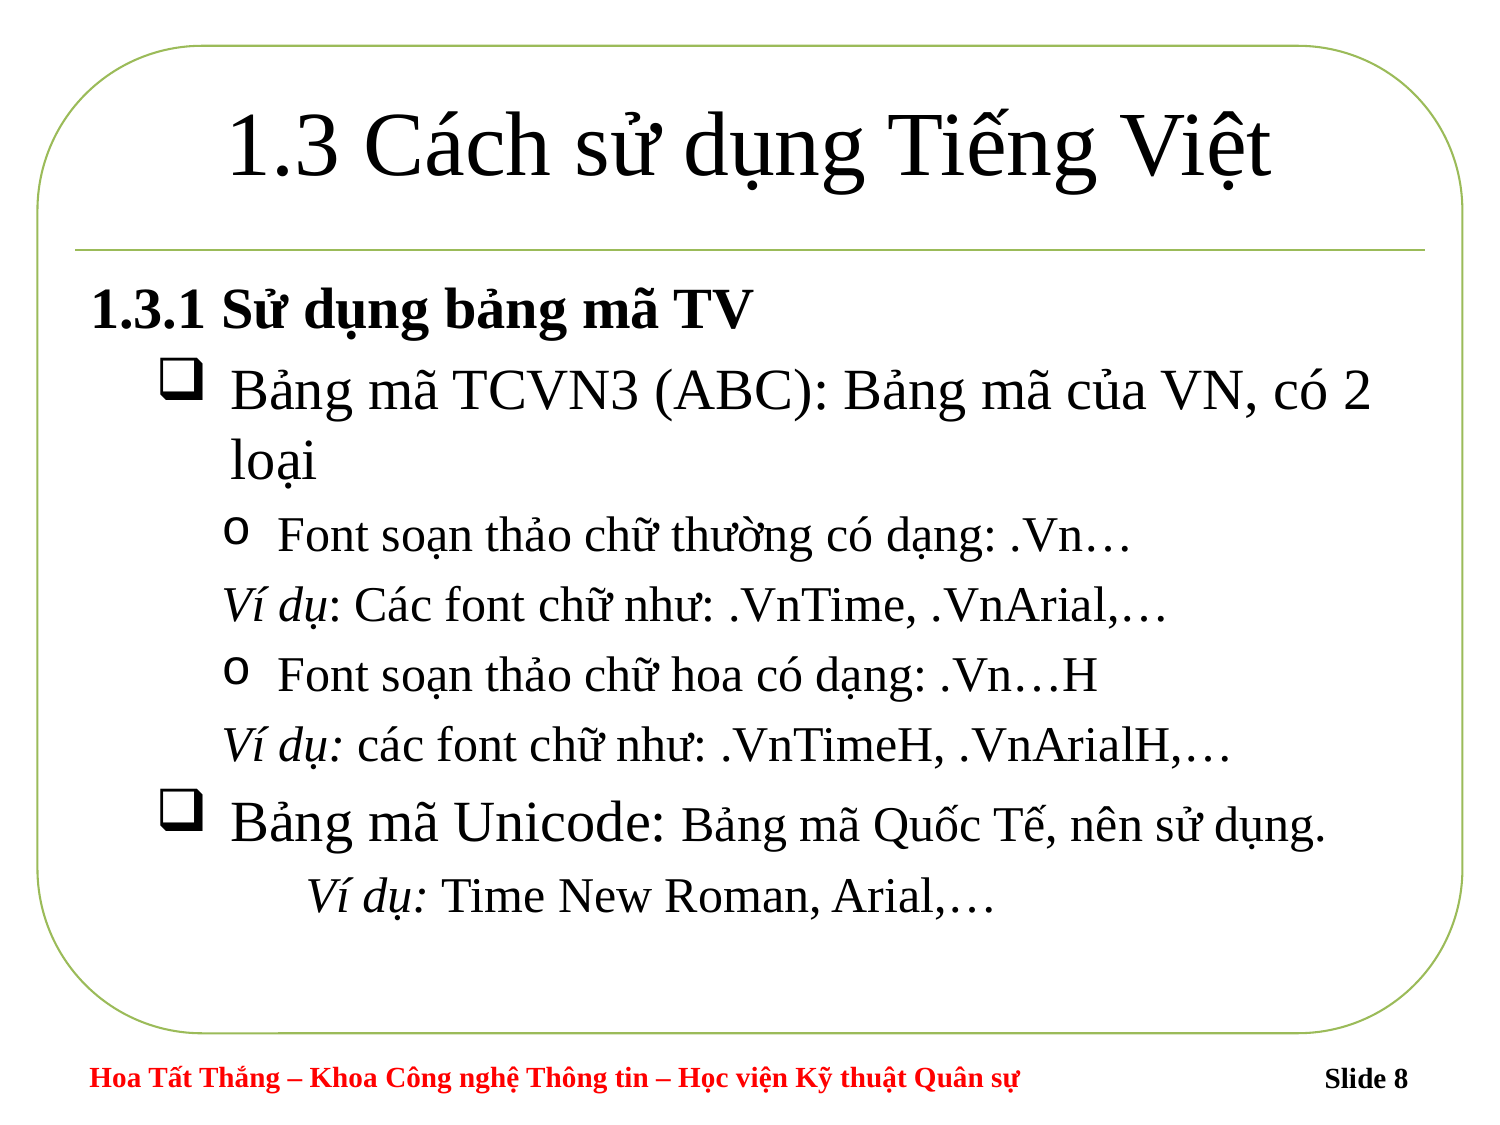

# 1.3 Cách sử dụng Tiếng Việt
1.3.1 Sử dụng bảng mã TV
Bảng mã TCVN3 (ABC): Bảng mã của VN, có 2 loại
Font soạn thảo chữ thường có dạng: .Vn…
Ví dụ: Các font chữ như: .VnTime, .VnArial,…
Font soạn thảo chữ hoa có dạng: .Vn…H
Ví dụ: các font chữ như: .VnTimeH, .VnArialH,…
Bảng mã Unicode: Bảng mã Quốc Tế, nên sử dụng.
	Ví dụ: Time New Roman, Arial,…